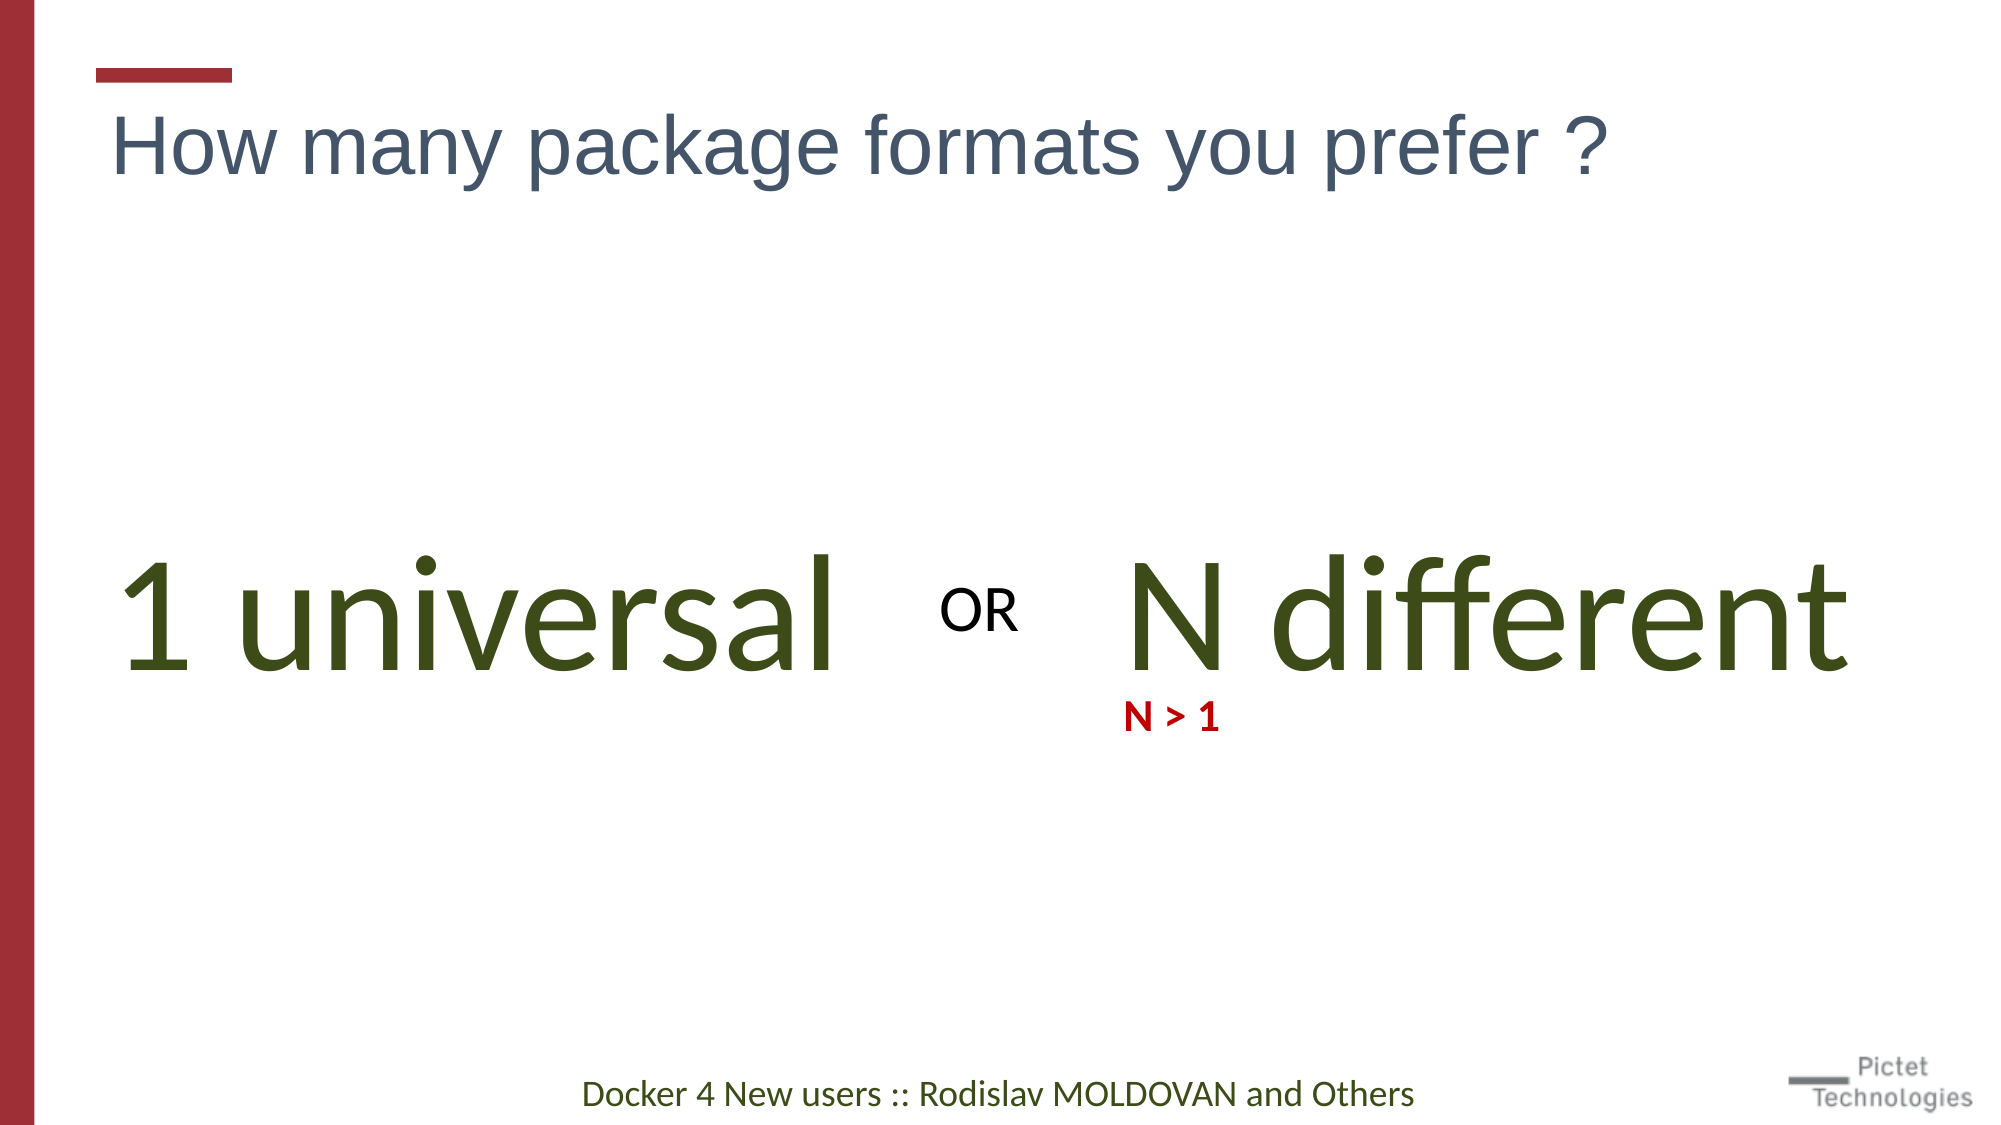

# How many package formats you prefer ?
N different
1 universal
OR
N > 1
Docker 4 New users :: Rodislav MOLDOVAN and Others